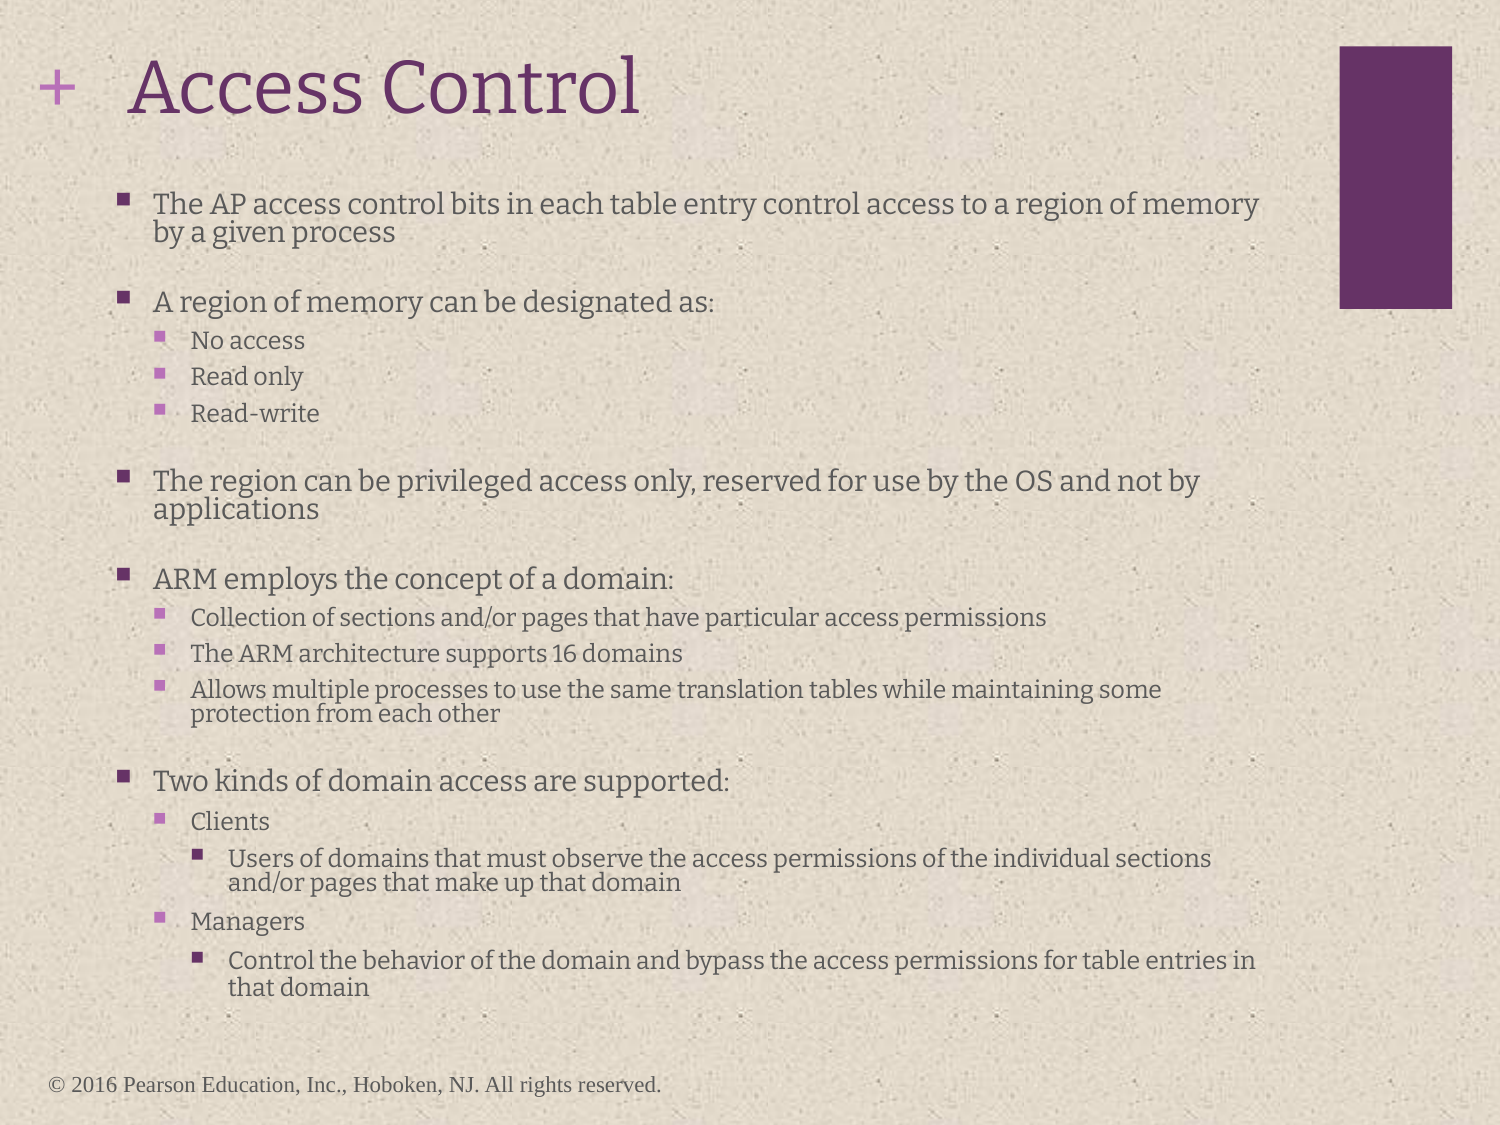

# Access Control
The AP access control bits in each table entry control access to a region of memory by a given process
A region of memory can be designated as:
No access
Read only
Read-write
The region can be privileged access only, reserved for use by the OS and not by applications
ARM employs the concept of a domain:
Collection of sections and/or pages that have particular access permissions
The ARM architecture supports 16 domains
Allows multiple processes to use the same translation tables while maintaining some protection from each other
Two kinds of domain access are supported:
Clients
Users of domains that must observe the access permissions of the individual sections     and/or pages that make up that domain
Managers
Control the behavior of the domain and bypass the access permissions for table entries in that domain
© 2016 Pearson Education, Inc., Hoboken, NJ. All rights reserved.